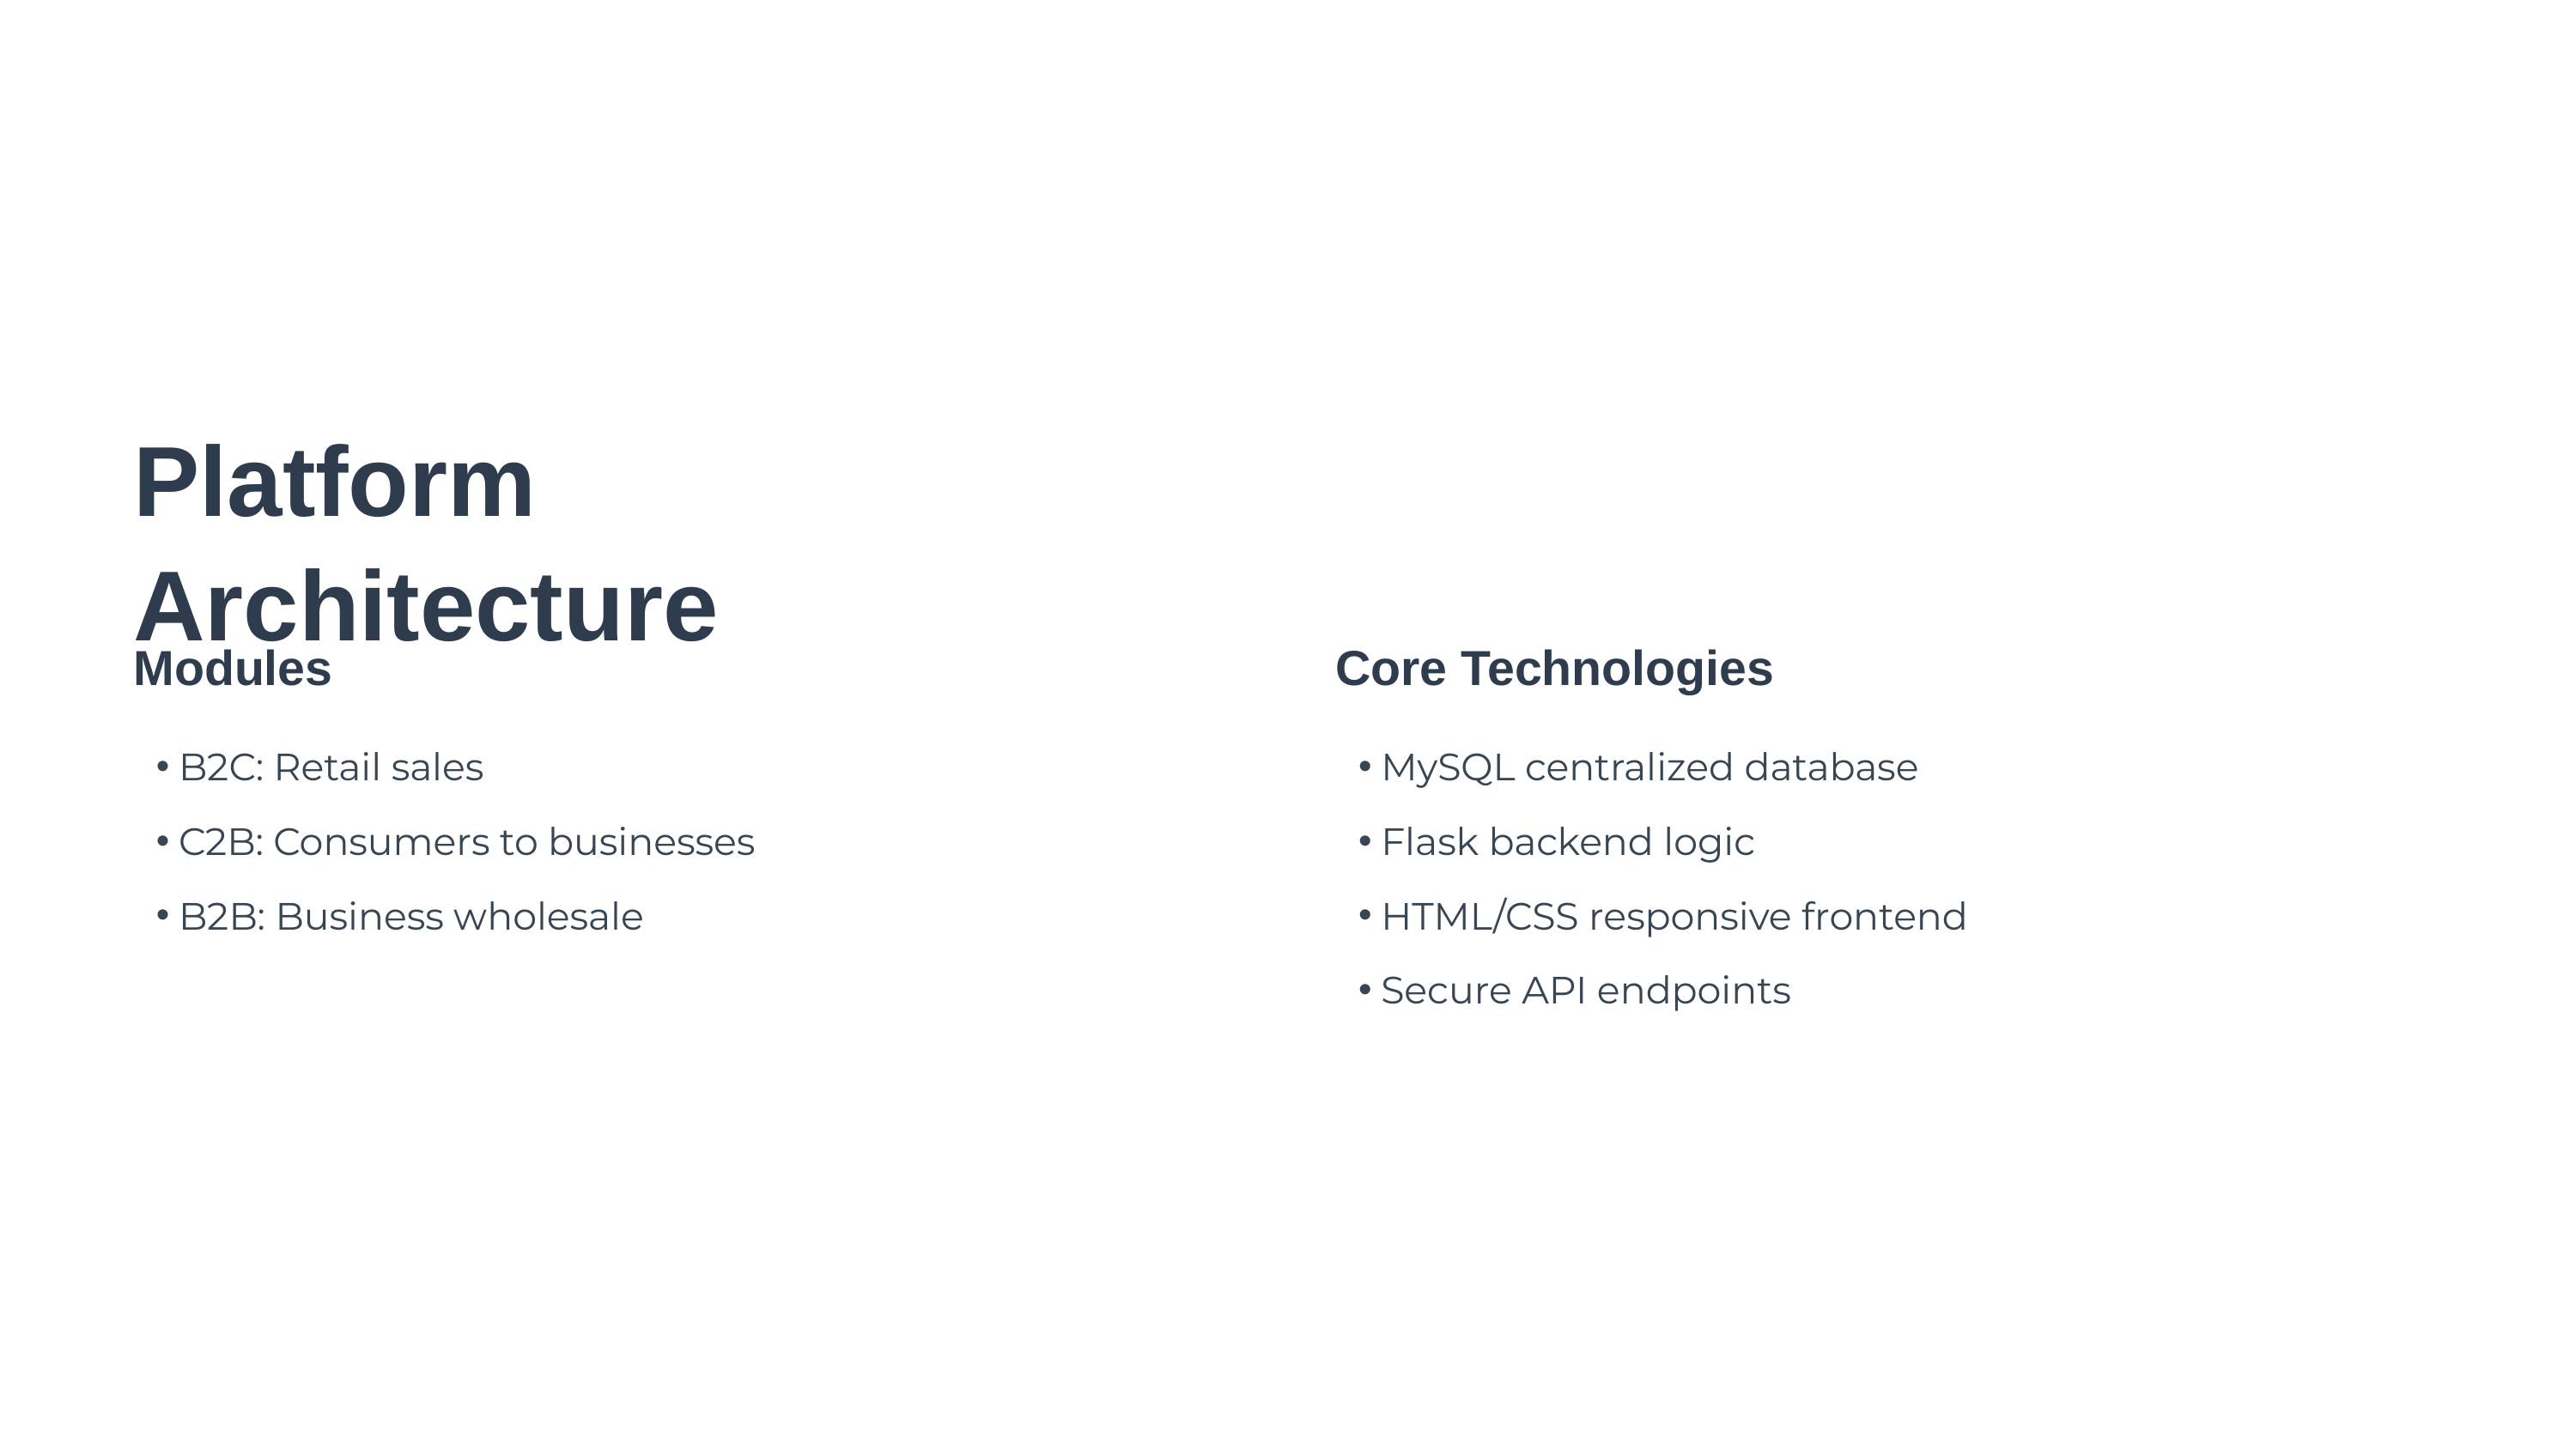

Platform Architecture

Modules

Core Technologies

B2C: Retail sales

MySQL centralized database

C2B: Consumers to businesses

Flask backend logic

B2B: Business wholesale

HTML/CSS responsive frontend

Secure API endpoints